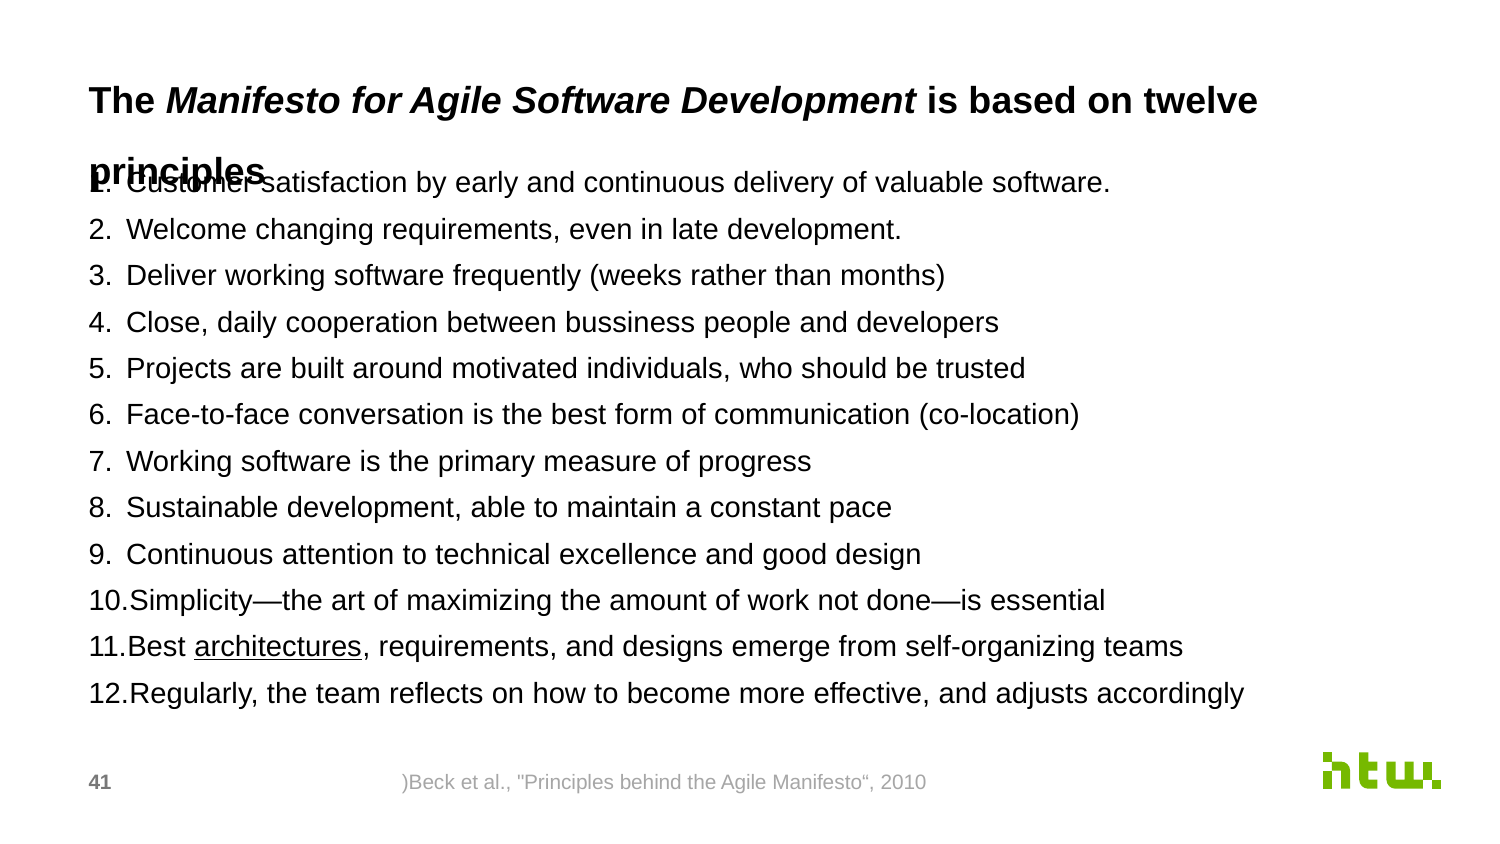

# The Manifesto for Agile Software Development is based on twelve principles
Customer satisfaction by early and continuous delivery of valuable software.
Welcome changing requirements, even in late development.
Deliver working software frequently (weeks rather than months)
Close, daily cooperation between bussiness people and developers
Projects are built around motivated individuals, who should be trusted
Face-to-face conversation is the best form of communication (co-location)
Working software is the primary measure of progress
Sustainable development, able to maintain a constant pace
Continuous attention to technical excellence and good design
Simplicity—the art of maximizing the amount of work not done—is essential
Best architectures, requirements, and designs emerge from self-organizing teams
Regularly, the team reflects on how to become more effective, and adjusts accordingly

41
)Beck et al., "Principles behind the Agile Manifesto“, 2010